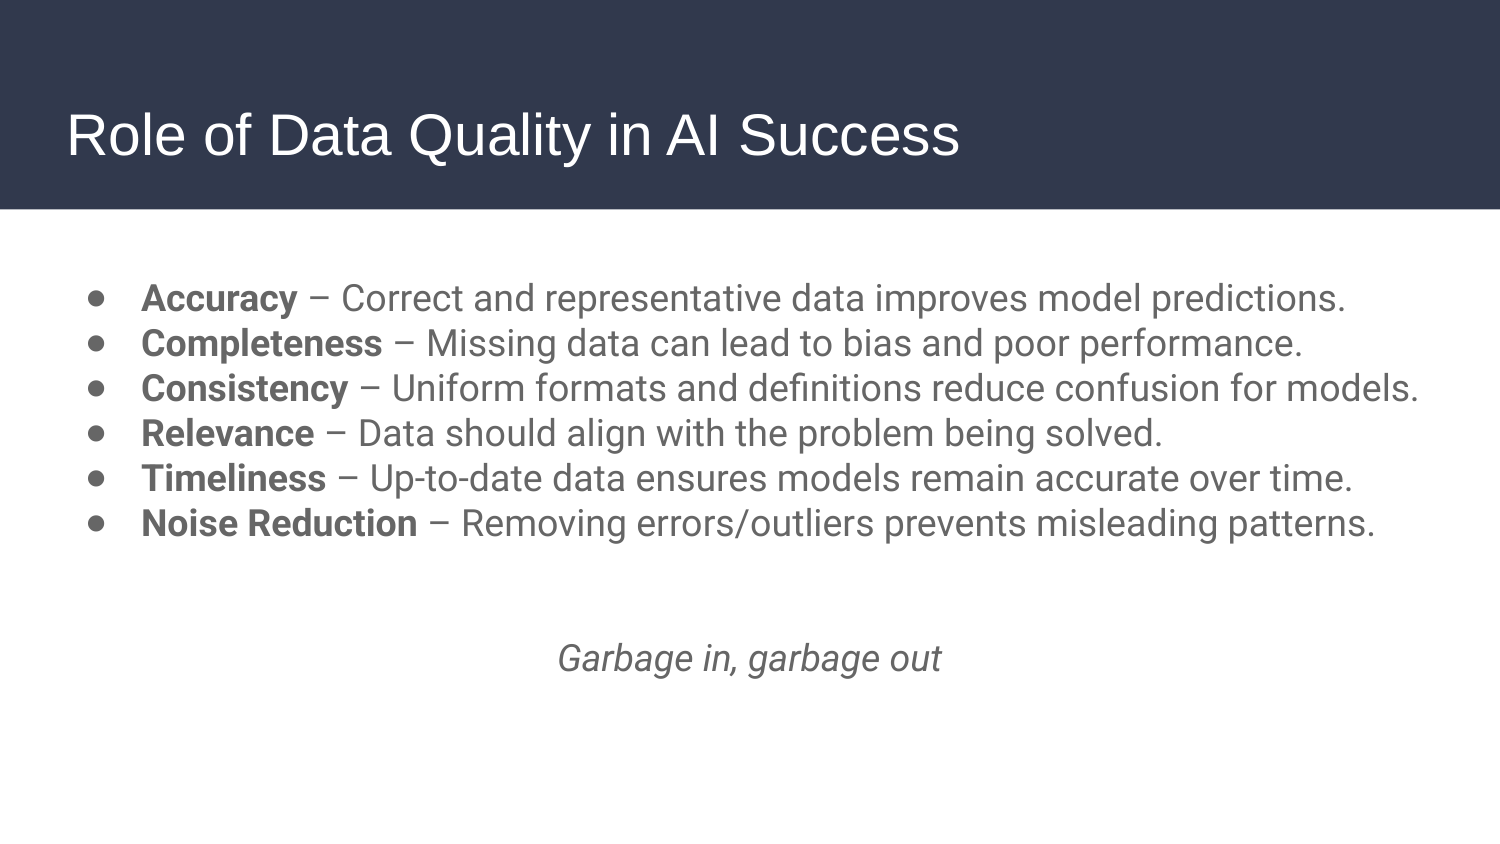

# Role of Data Quality in AI Success
Accuracy – Correct and representative data improves model predictions.
Completeness – Missing data can lead to bias and poor performance.
Consistency – Uniform formats and definitions reduce confusion for models.
Relevance – Data should align with the problem being solved.
Timeliness – Up-to-date data ensures models remain accurate over time.
Noise Reduction – Removing errors/outliers prevents misleading patterns.

Garbage in, garbage out